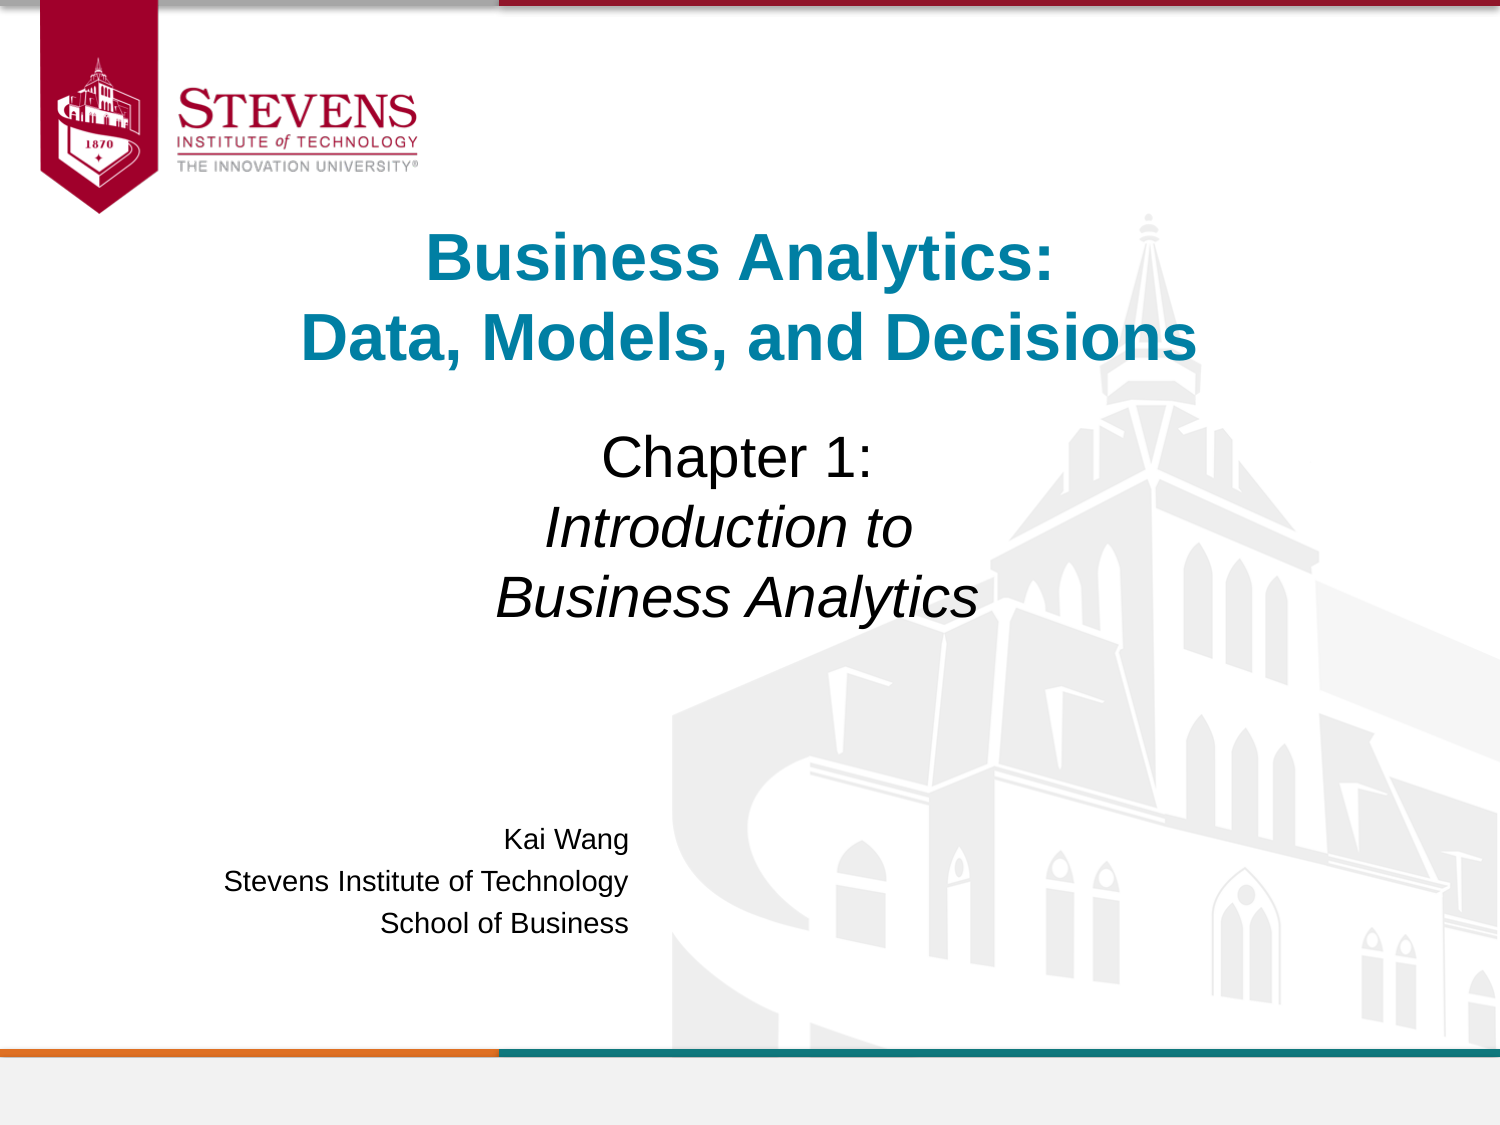

Business Analytics:
Data, Models, and Decisions
Chapter 1:
Introduction to
Business Analytics

Kai Wang
Stevens Institute of Technology
School of Business